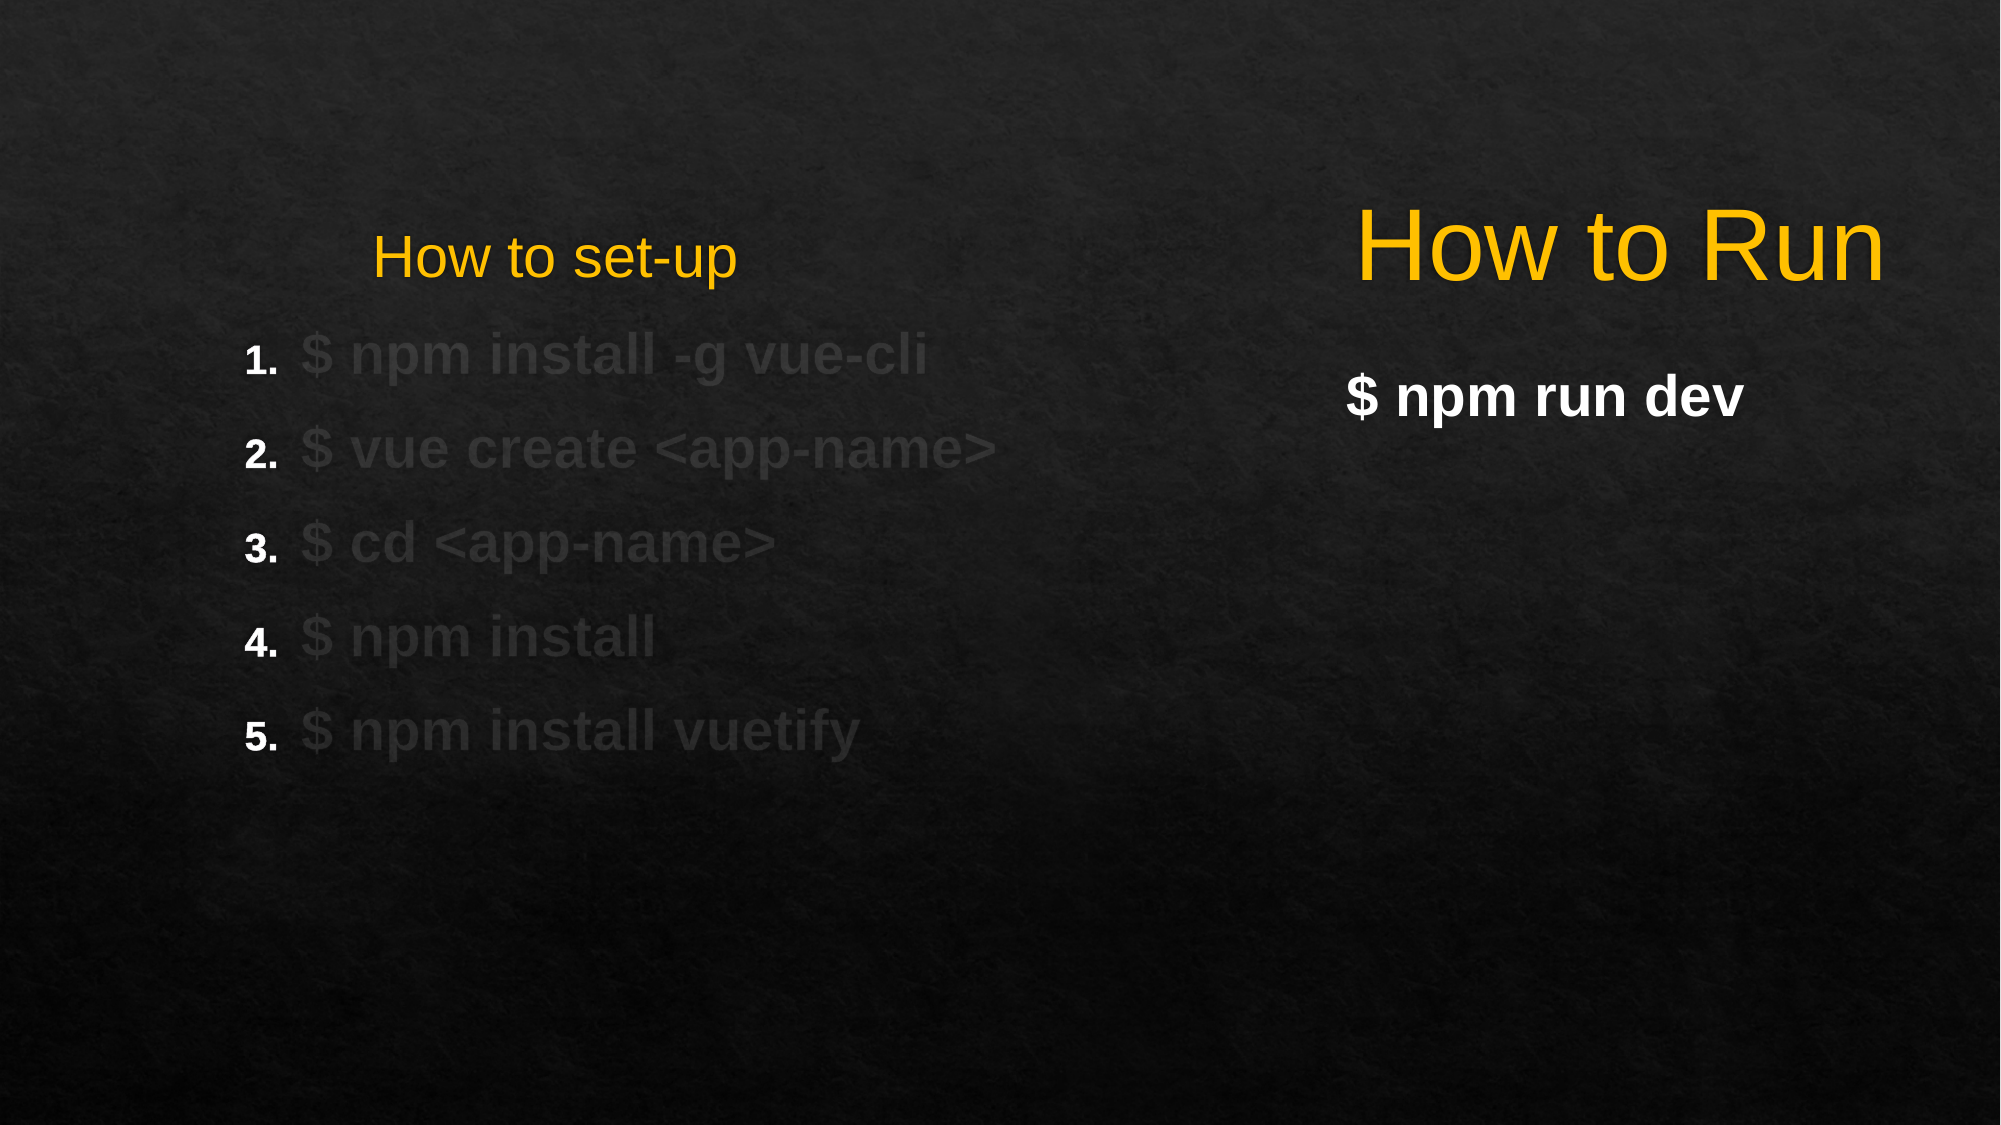

# How to set-up
How to Run
$ npm install -g vue-cli
$ vue create <app-name>
$ cd <app-name>
$ npm install
$ npm install vuetify

$ npm run dev